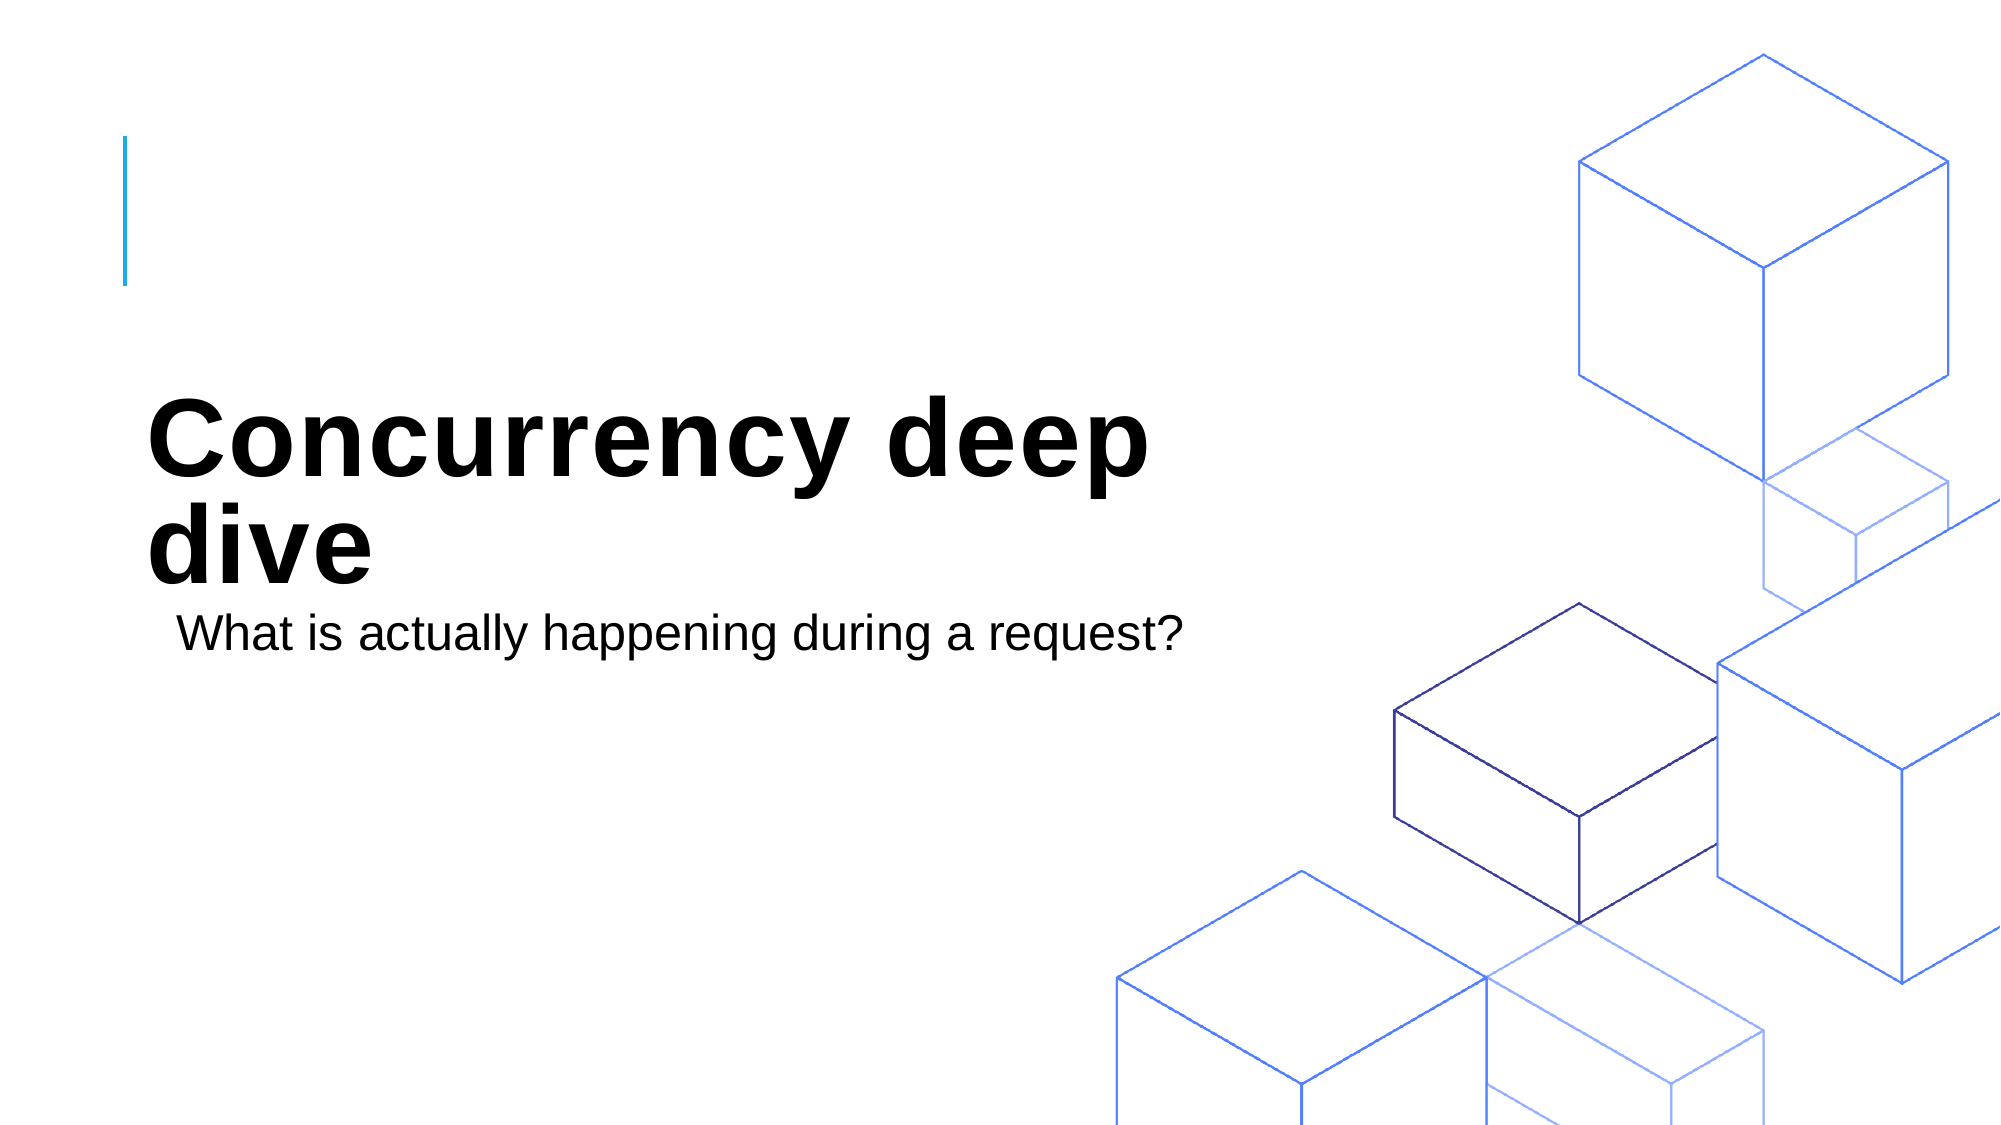

# Concurrency deep dive
What is actually happening during a request?